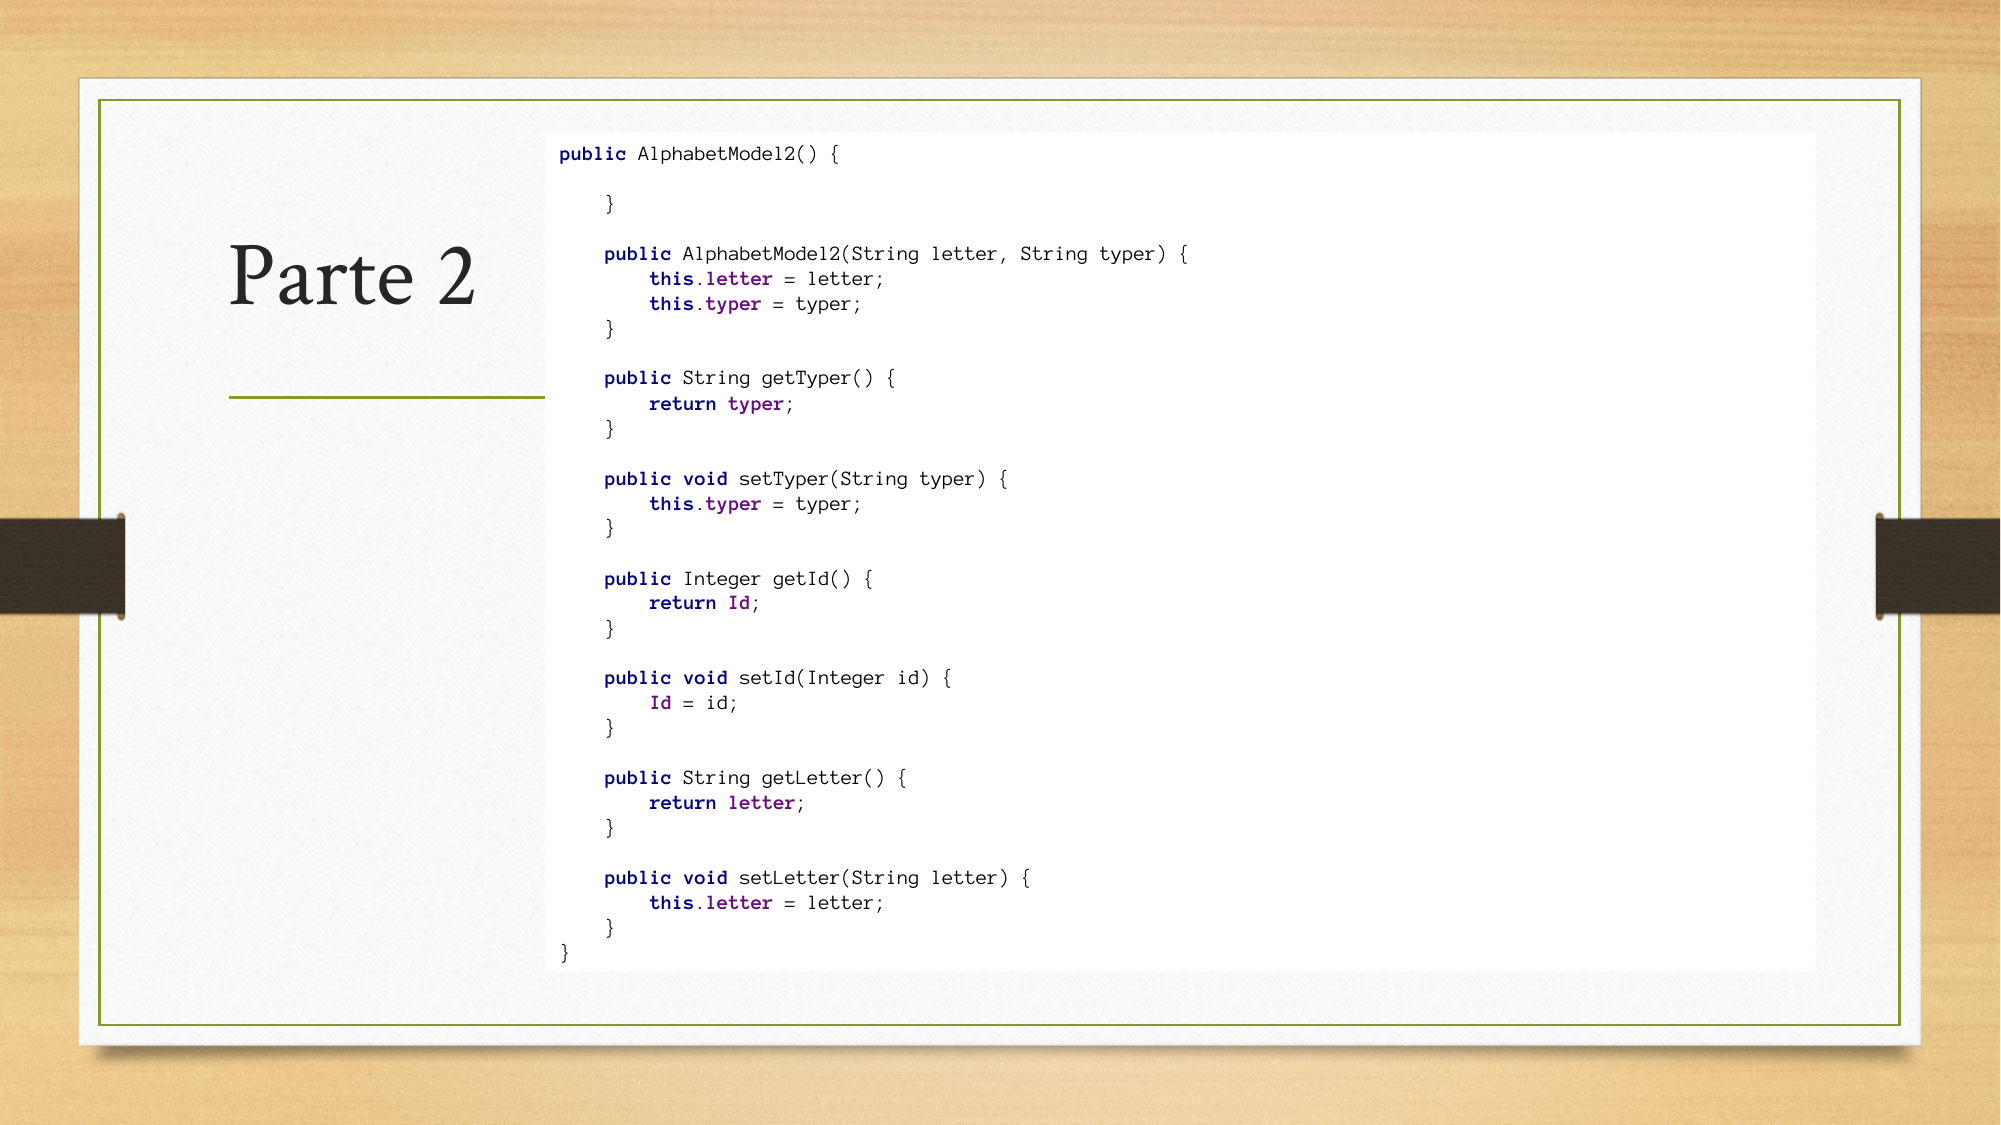

public AlphabetModel2() {
    }
    public AlphabetModel2(String letter, String typer) {
        this.letter = letter;
        this.typer = typer;
    }
    public String getTyper() {
        return typer;
    }
    public void setTyper(String typer) {
        this.typer = typer;
    }
    public Integer getId() {
        return Id;
    }
    public void setId(Integer id) {
        Id = id;
    }
    public String getLetter() {
        return letter;
    }
    public void setLetter(String letter) {
        this.letter = letter;
    }
}
# Parte 2